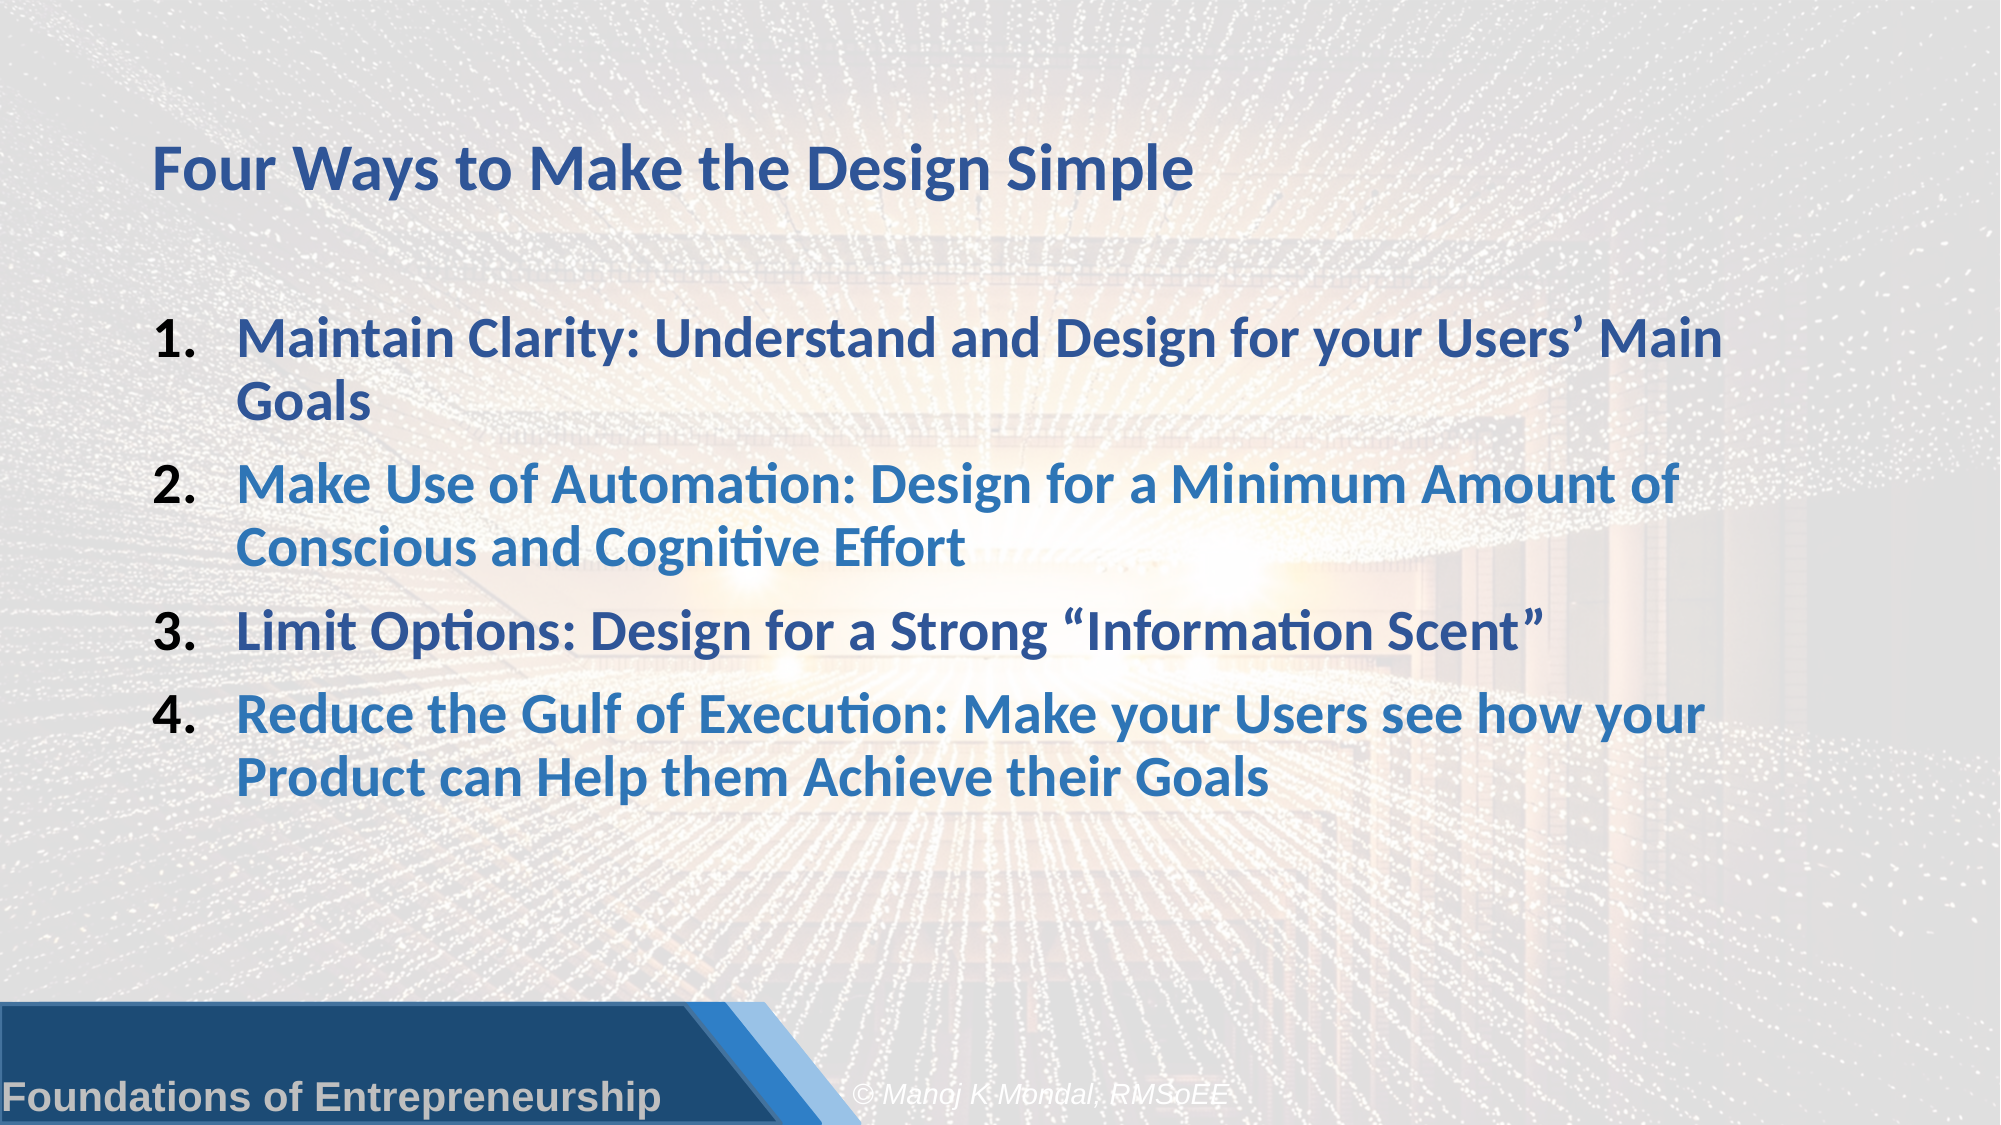

# Four Ways to Make the Design Simple
Maintain Clarity: Understand and Design for your Users’ Main Goals
Make Use of Automation: Design for a Minimum Amount of Conscious and Cognitive Effort
Limit Options: Design for a Strong “Information Scent”
Reduce the Gulf of Execution: Make your Users see how your Product can Help them Achieve their Goals